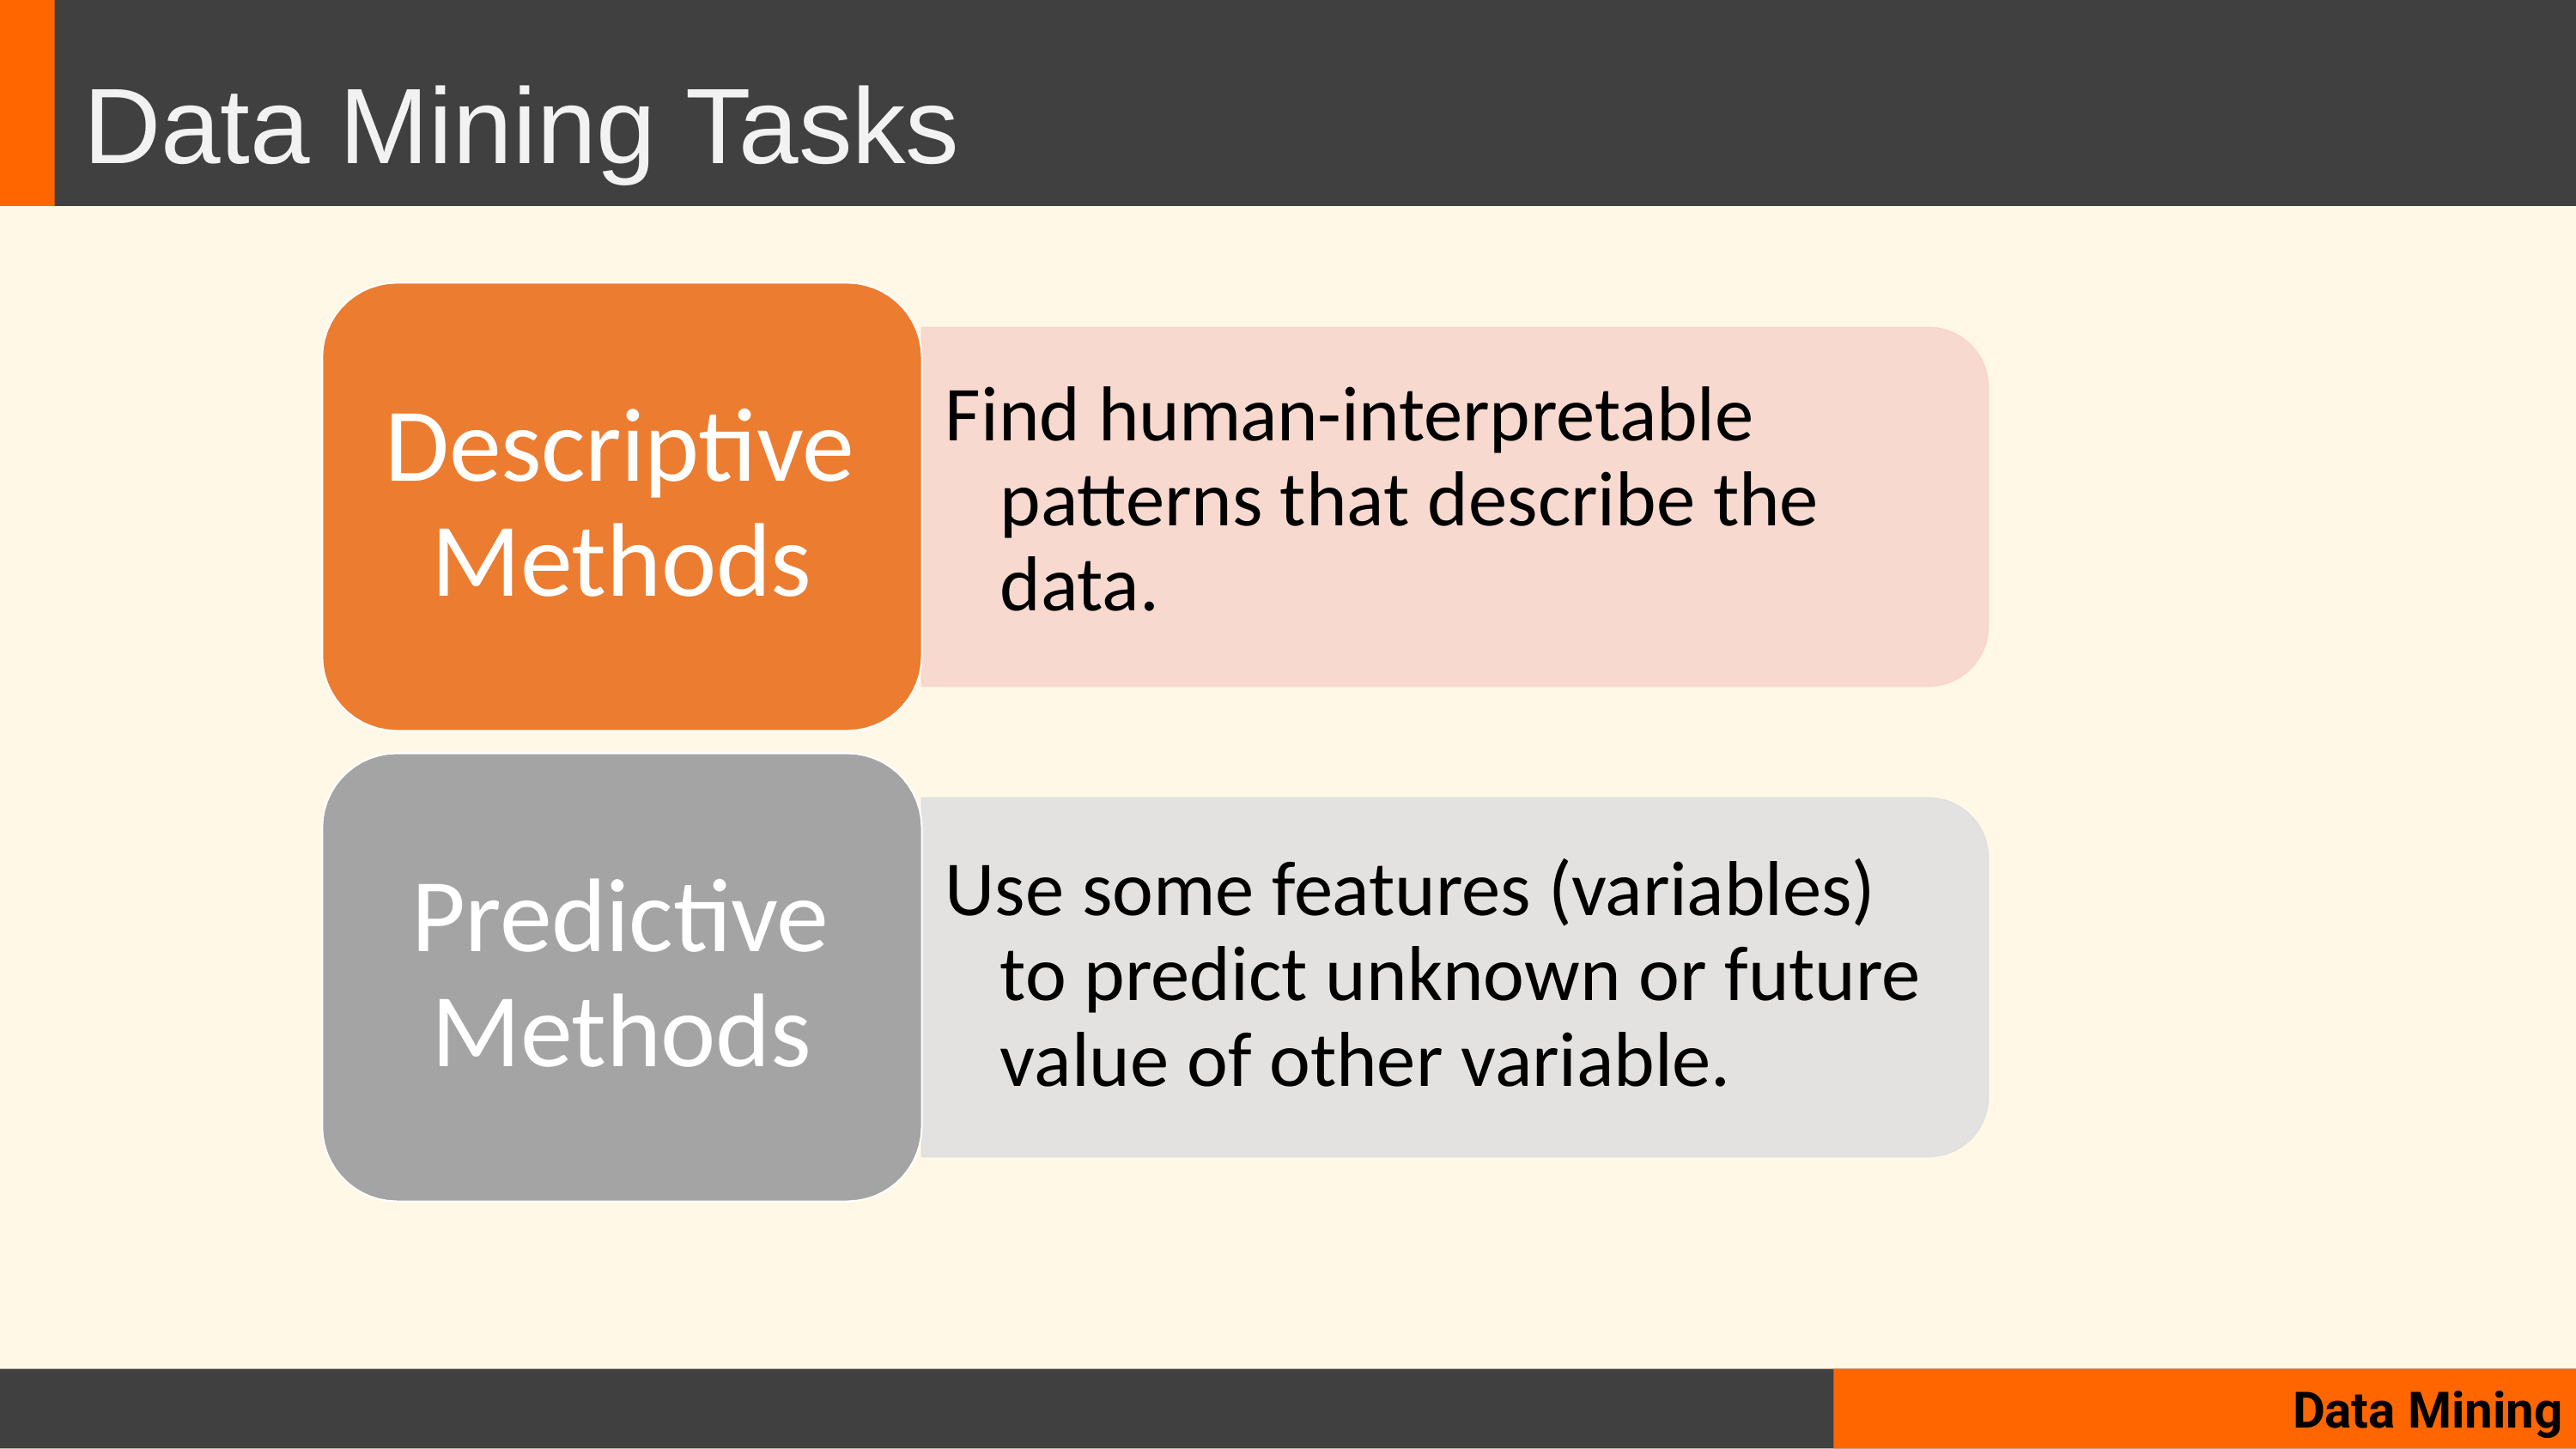

# Data Mining Tasks

Find human-interpretable patterns that describe the data.
Descriptive Methods

Use some features (variables) to predict unknown or future value of other variable.
Predictive Methods
Data Mining